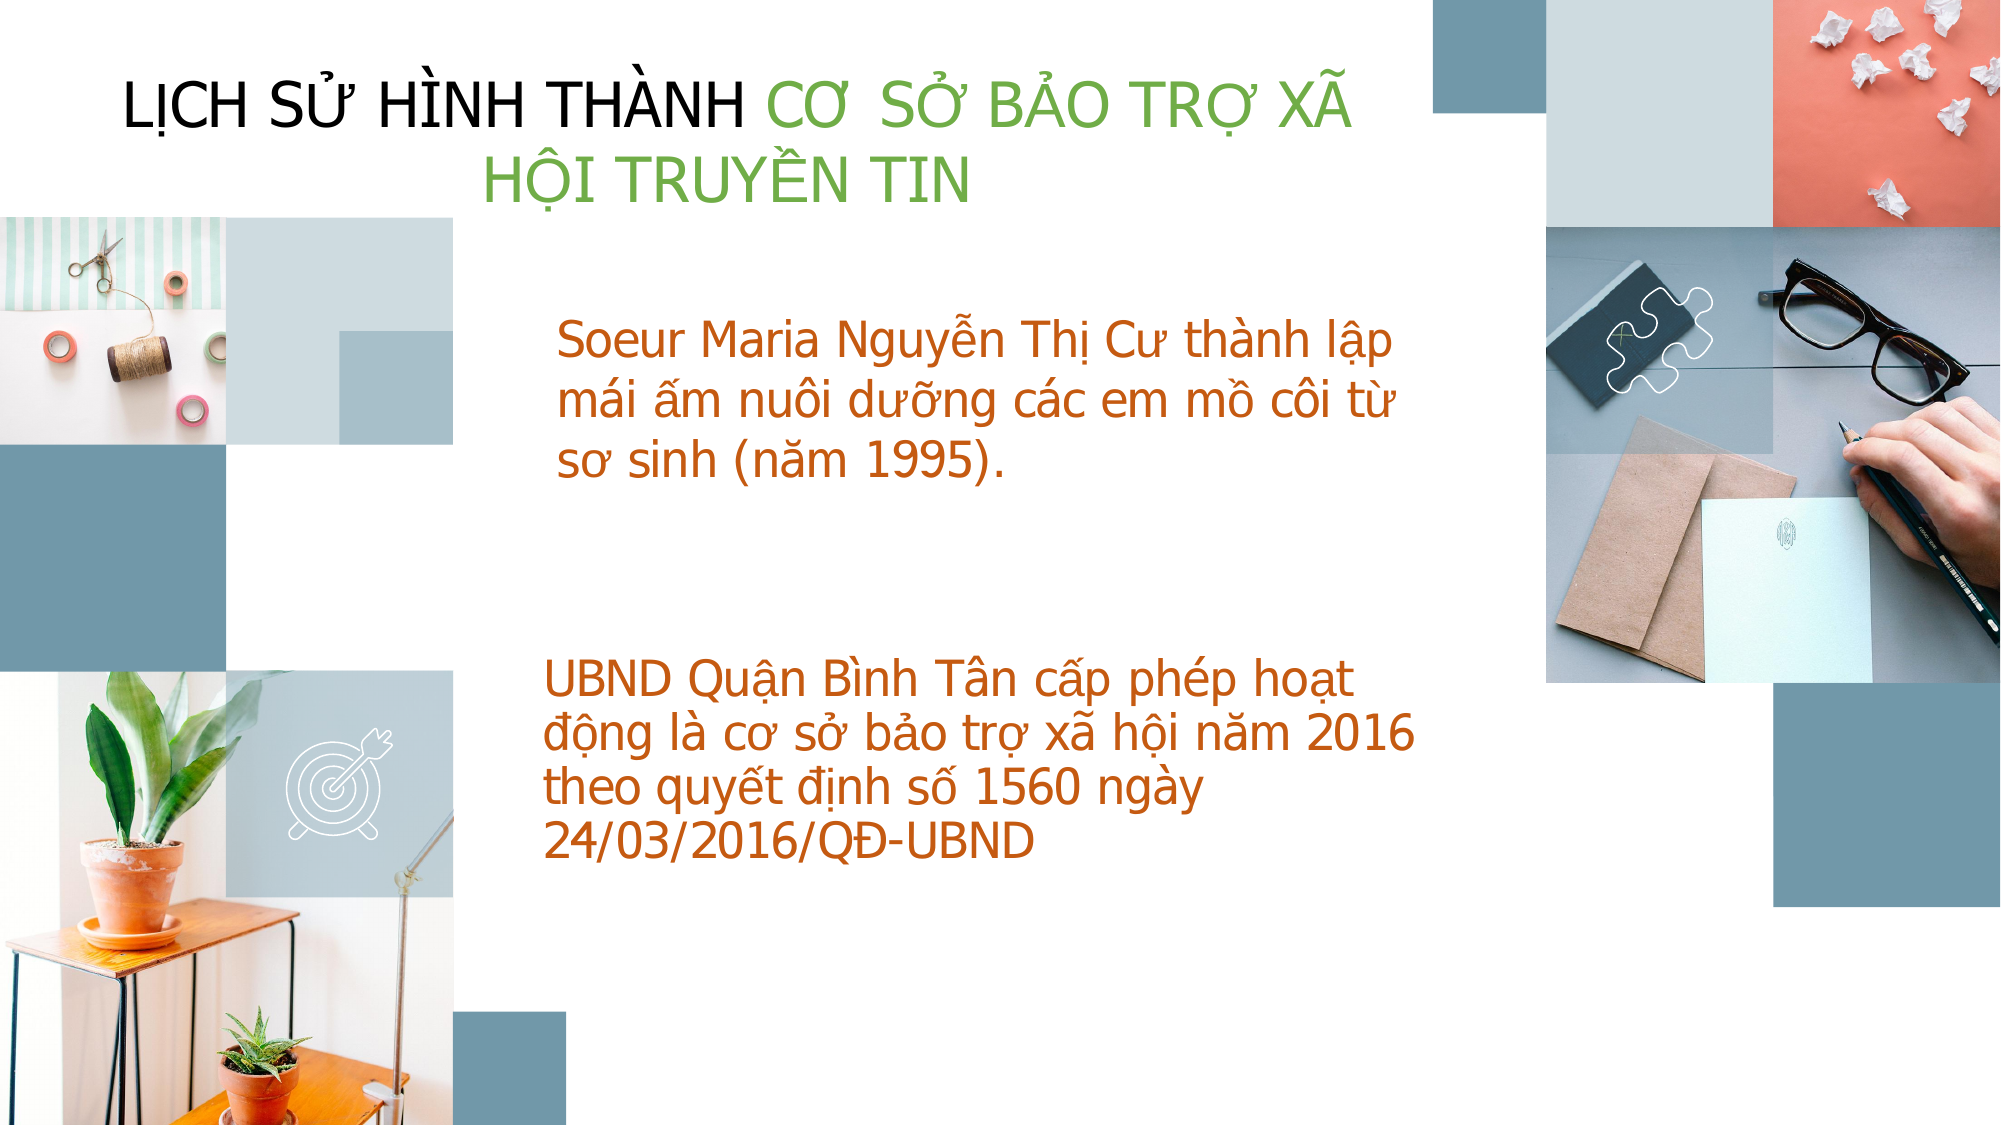

LỊCH SỬ HÌNH THÀNH CƠ SỞ BẢO TRỢ XÃ HỘI TRUYỀN TIN
Soeur Maria Nguyễn Thị Cư thành lập mái ấm nuôi dưỡng các em mồ côi từ sơ sinh (năm 1995).
UBND Quận Bình Tân cấp phép hoạt động là cơ sở bảo trợ xã hội năm 2016 theo quyết định số 1560 ngày 24/03/2016/QĐ-UBND